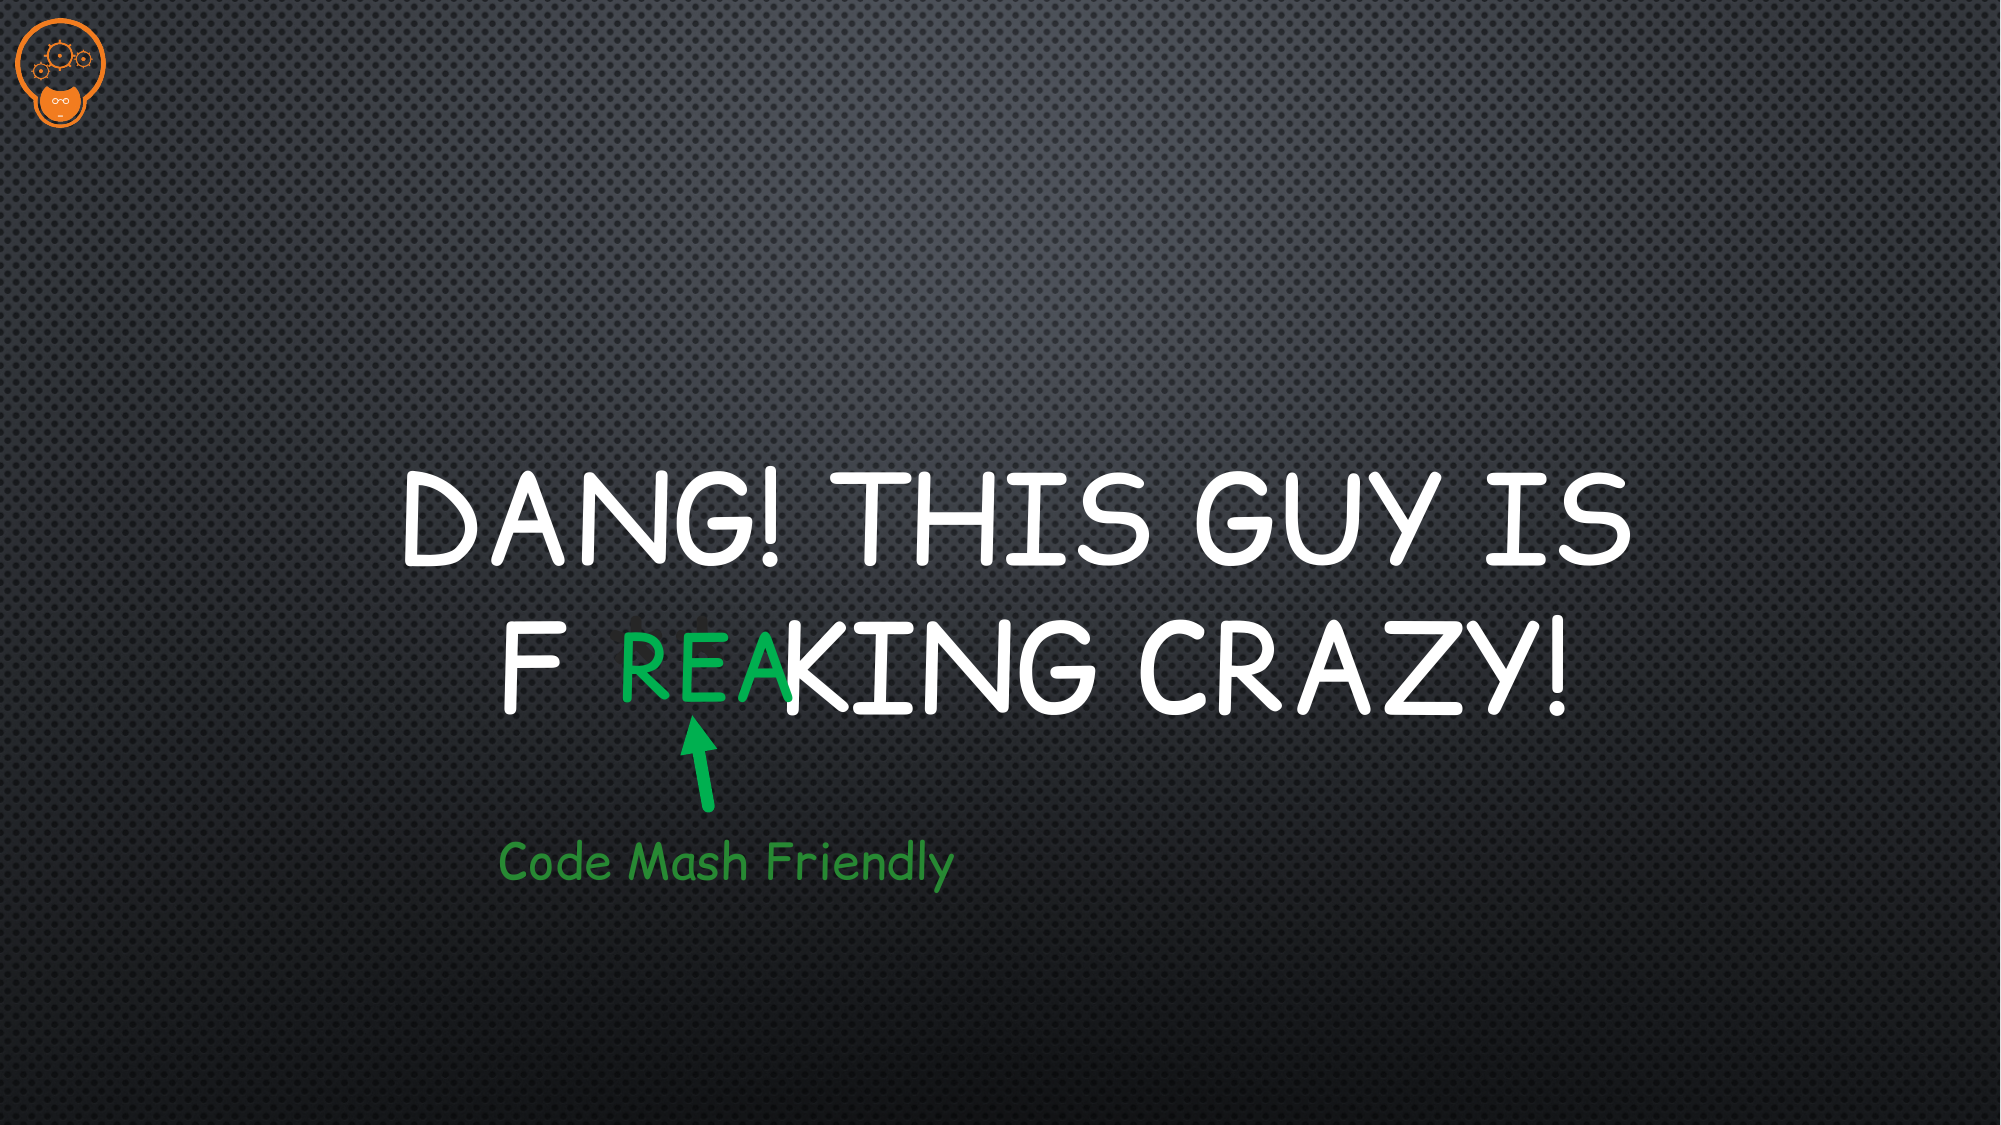

# DaNG! This guy is F ** KING CRAZY!
rea
Code Mash Friendly